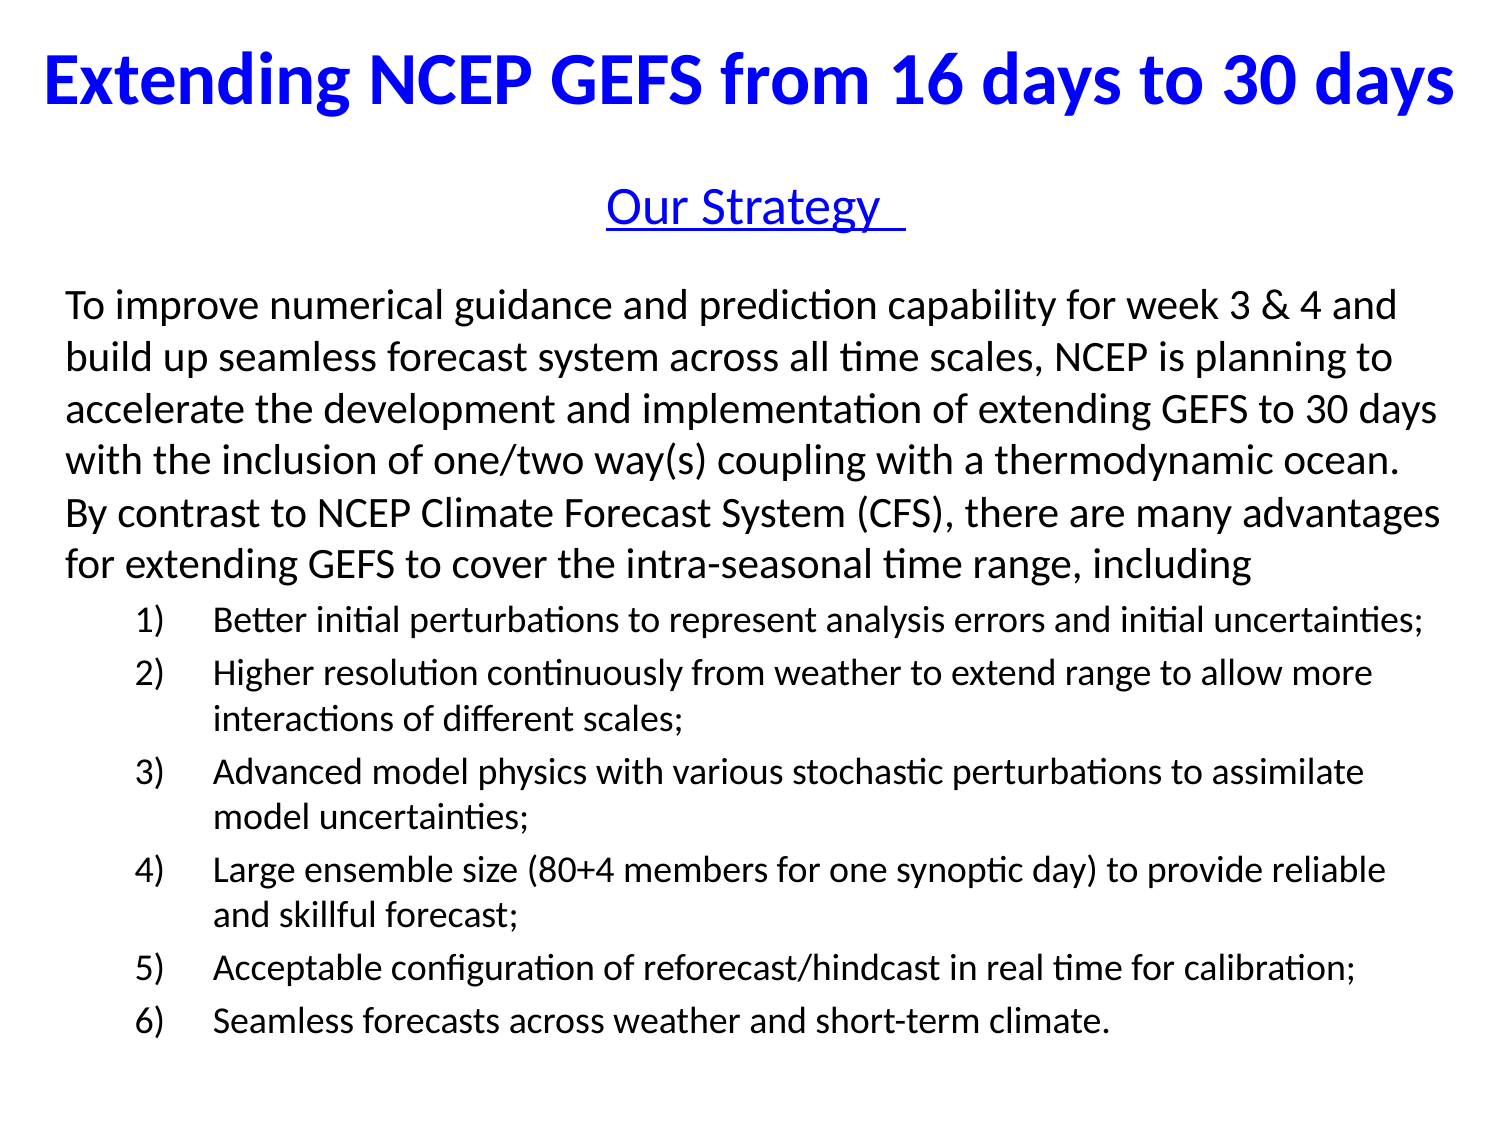

# Extending NCEP GEFS from 16 days to 30 days
Our Strategy

To improve numerical guidance and prediction capability for week 3 & 4 and build up seamless forecast system across all time scales, NCEP is planning to accelerate the development and implementation of extending GEFS to 30 days with the inclusion of one/two way(s) coupling with a thermodynamic ocean. By contrast to NCEP Climate Forecast System (CFS), there are many advantages for extending GEFS to cover the intra-seasonal time range, including
Better initial perturbations to represent analysis errors and initial uncertainties;
Higher resolution continuously from weather to extend range to allow more interactions of different scales;
Advanced model physics with various stochastic perturbations to assimilate model uncertainties;
Large ensemble size (80+4 members for one synoptic day) to provide reliable and skillful forecast;
Acceptable configuration of reforecast/hindcast in real time for calibration;
Seamless forecasts across weather and short-term climate.